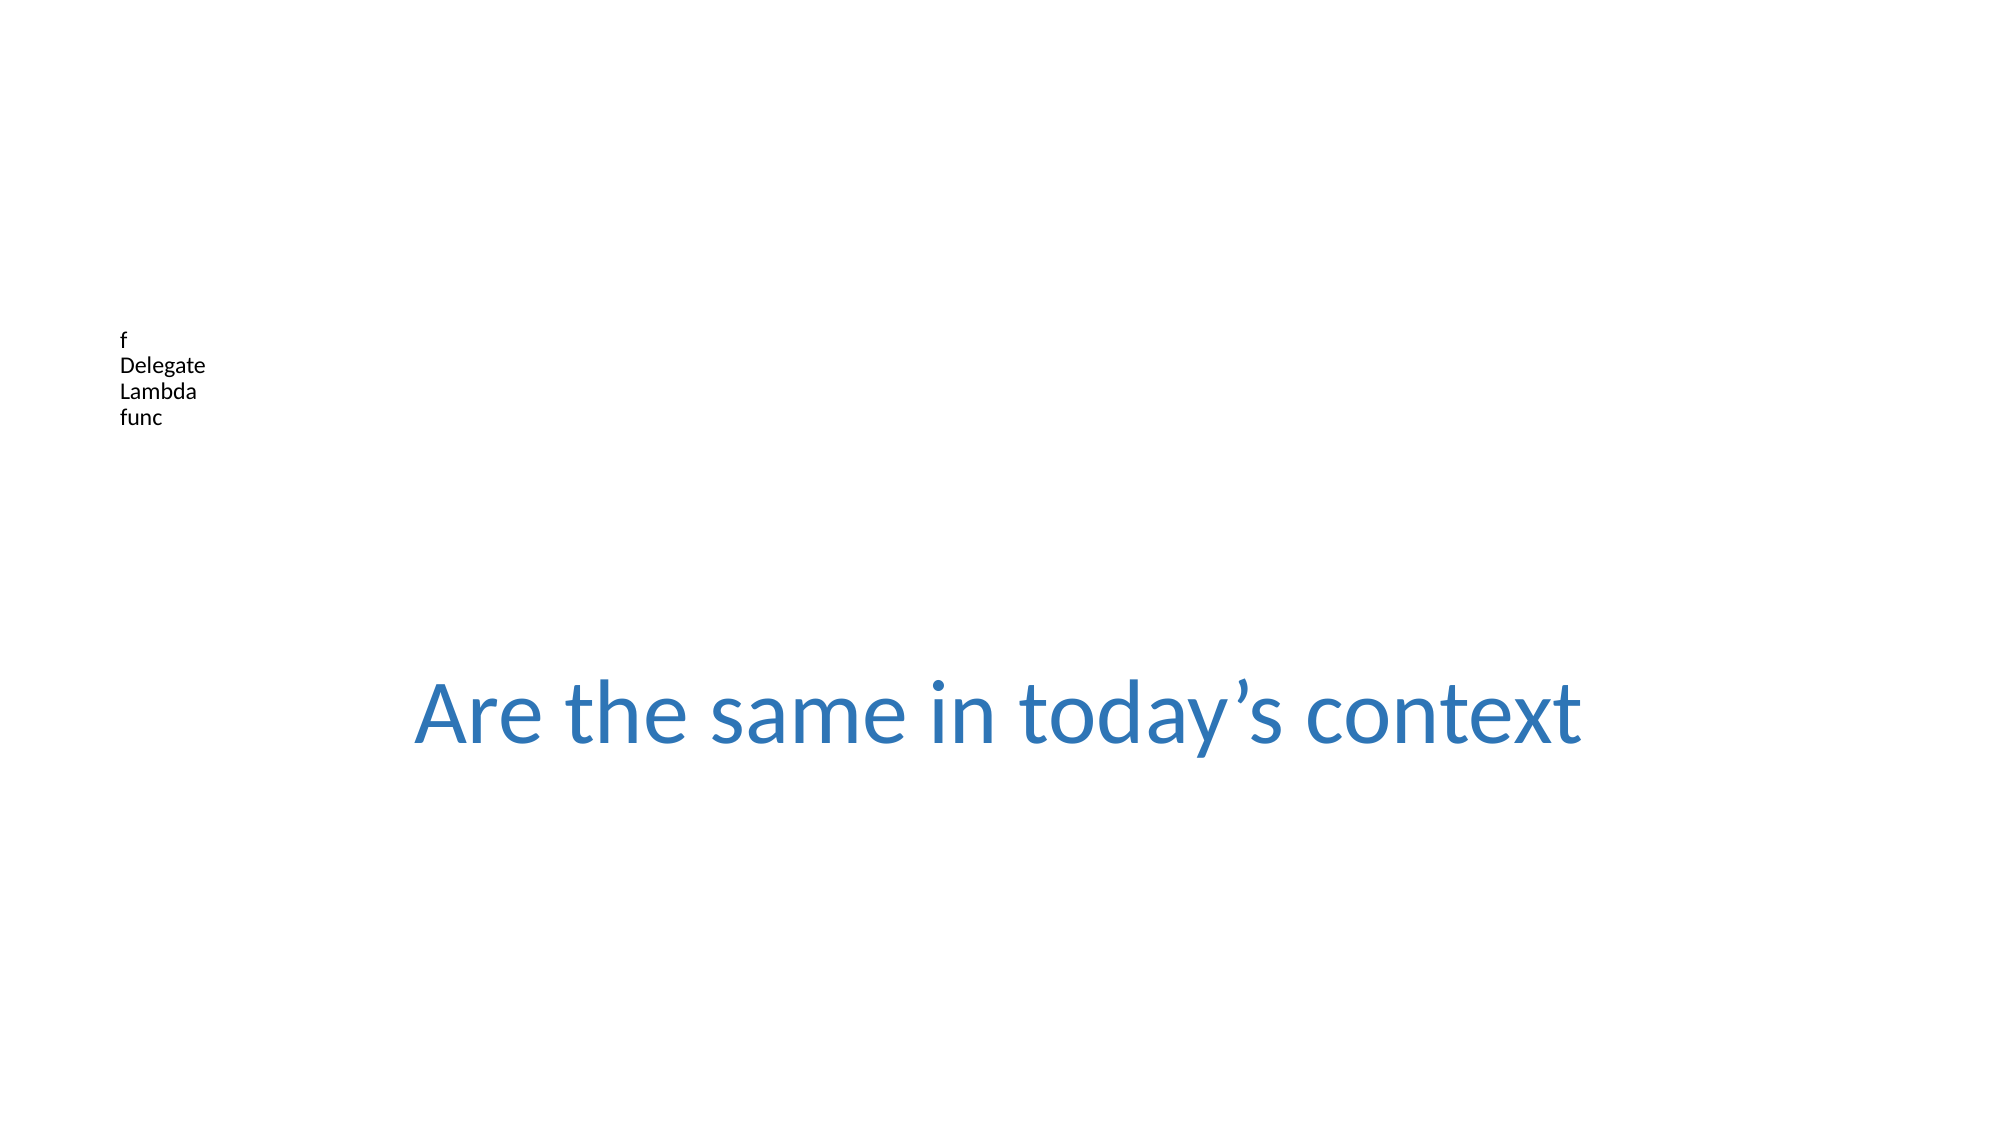

# f Delegate Lambda func
Are the same in today’s context